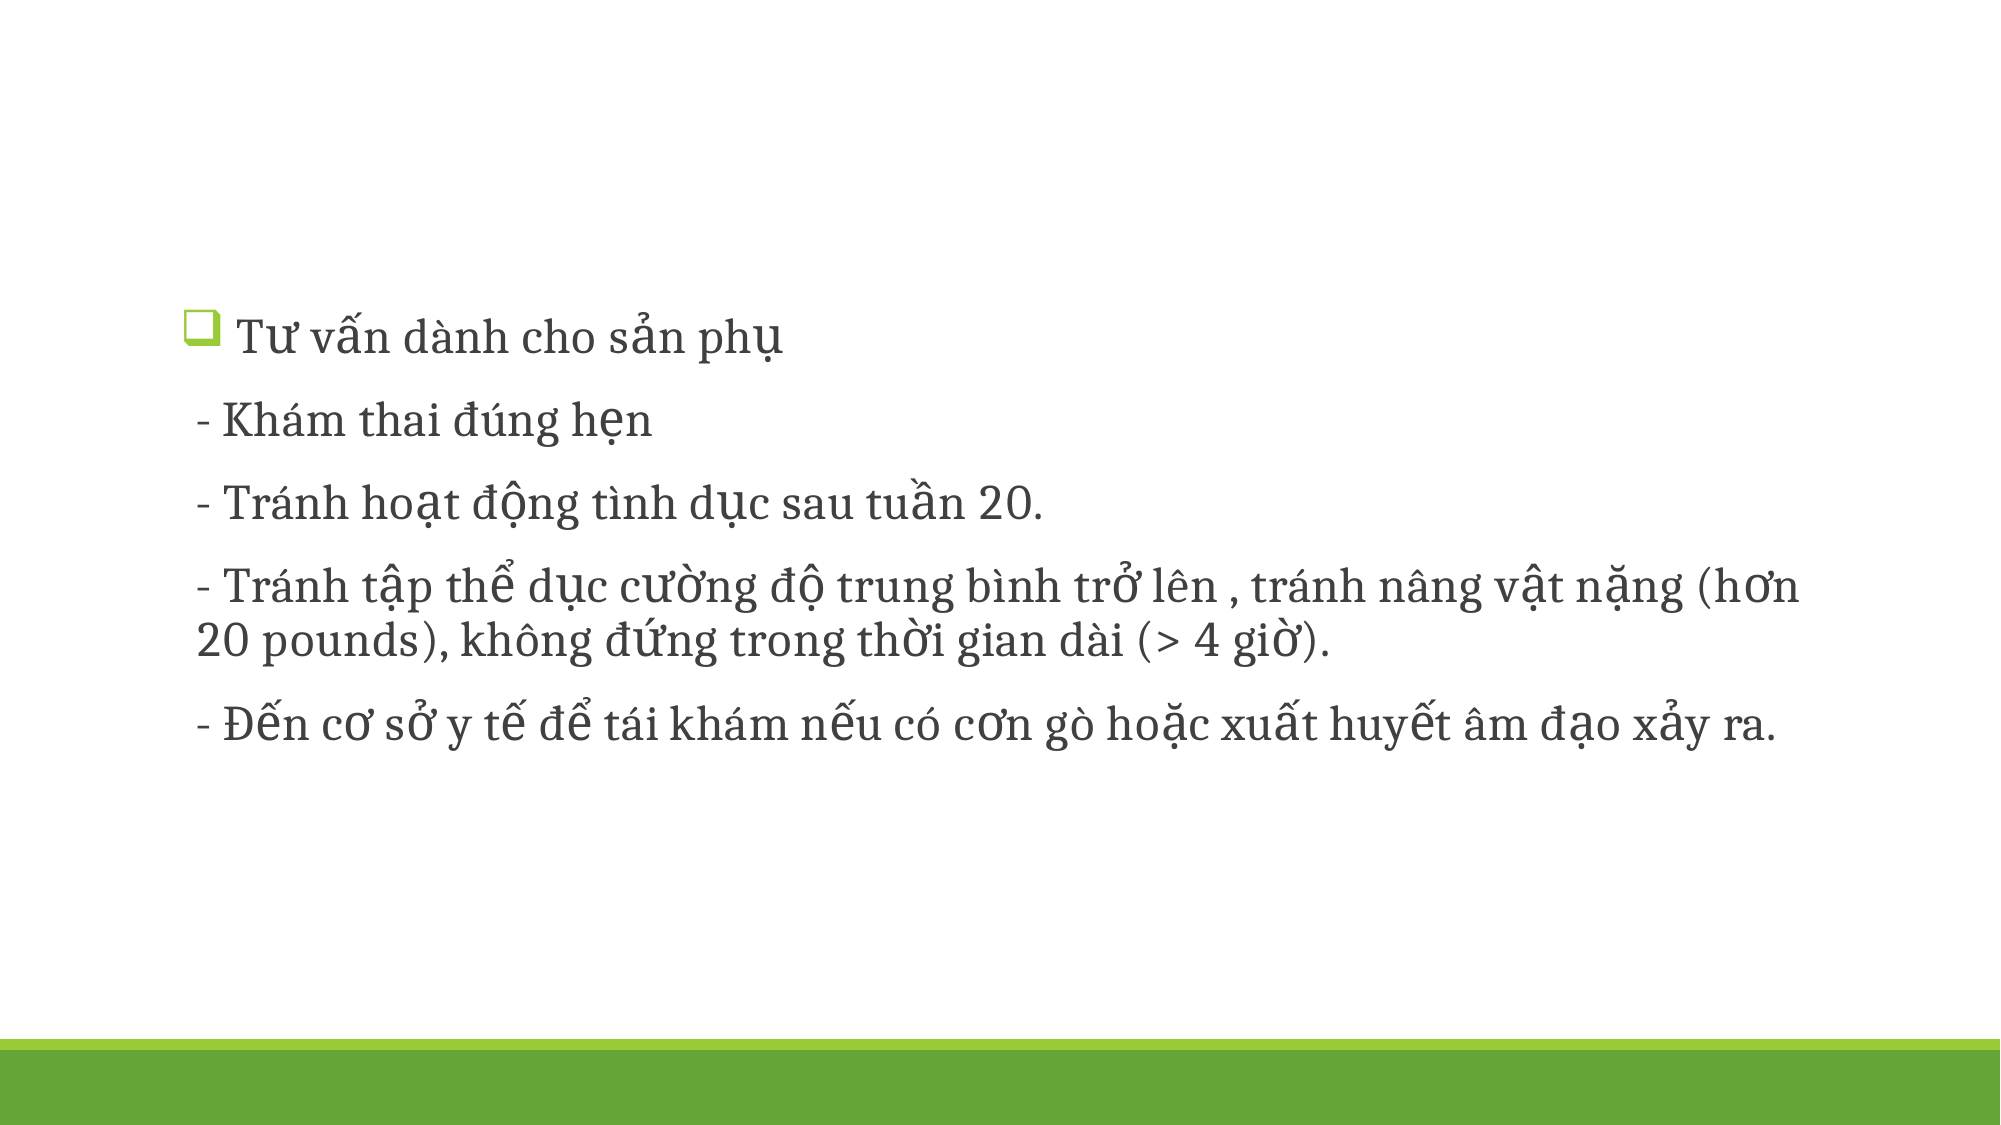

#
 Tư vấn dành cho sản phụ
- Khám thai đúng hẹn
- Tránh hoạt động tình dục sau tuần 20.
- Tránh tập thể dục cường độ trung bình trở lên , tránh nâng vật nặng (hơn 20 pounds), không đứng trong thời gian dài (> 4 giờ).
- Đến cơ sở y tế để tái khám nếu có cơn gò hoặc xuất huyết âm đạo xảy ra.